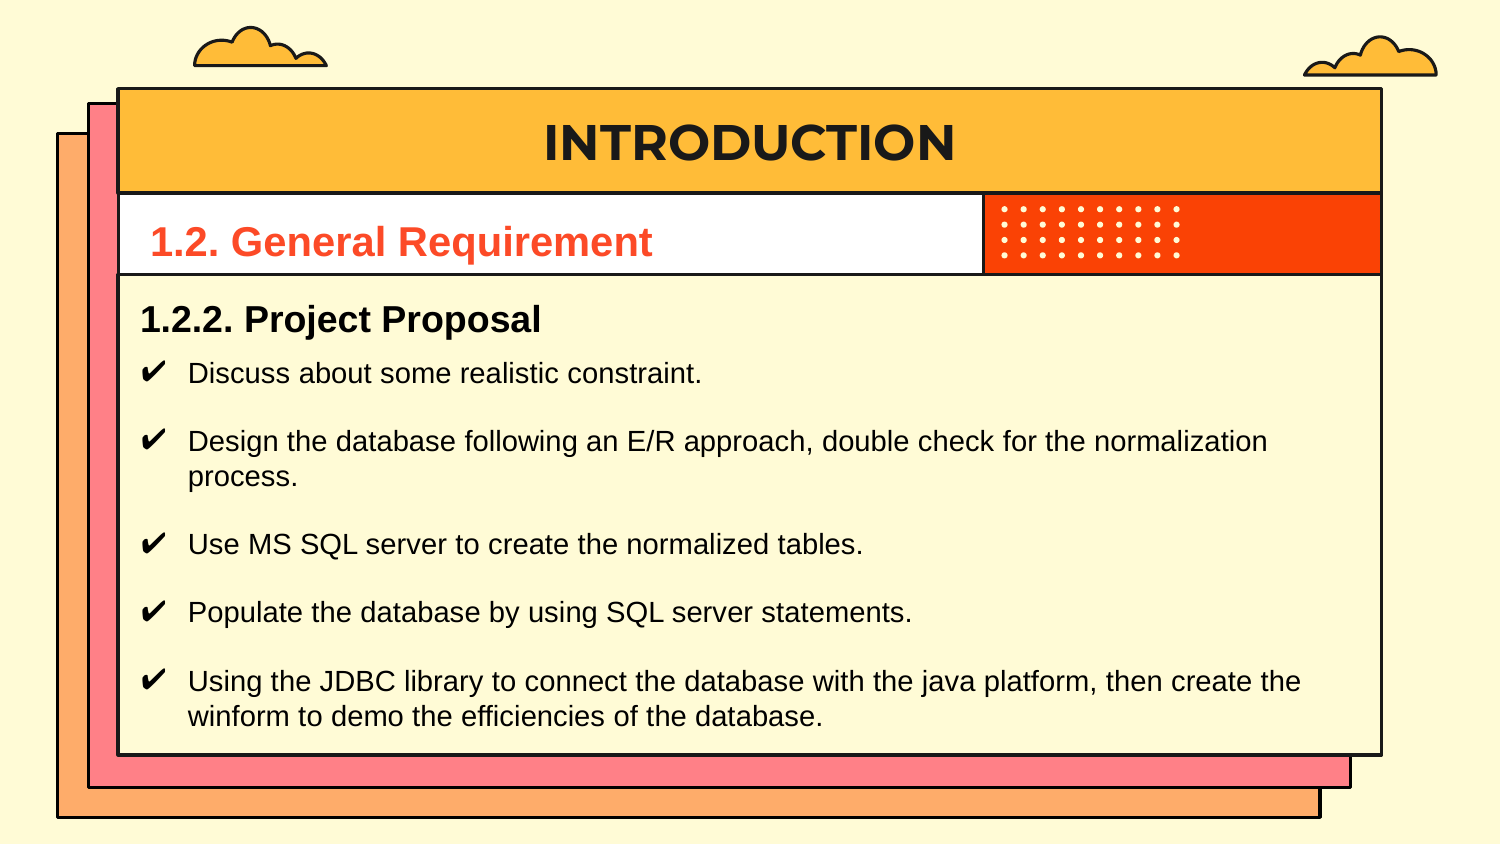

# INTRODUCTION

1.2. General Requirement

1.2.2. Project Proposal
Discuss about some realistic constraint.
Design the database following an E/R approach, double check for the normalization process.
Use MS SQL server to create the normalized tables.
Populate the database by using SQL server statements.
Using the JDBC library to connect the database with the java platform, then create the winform to demo the efficiencies of the database.